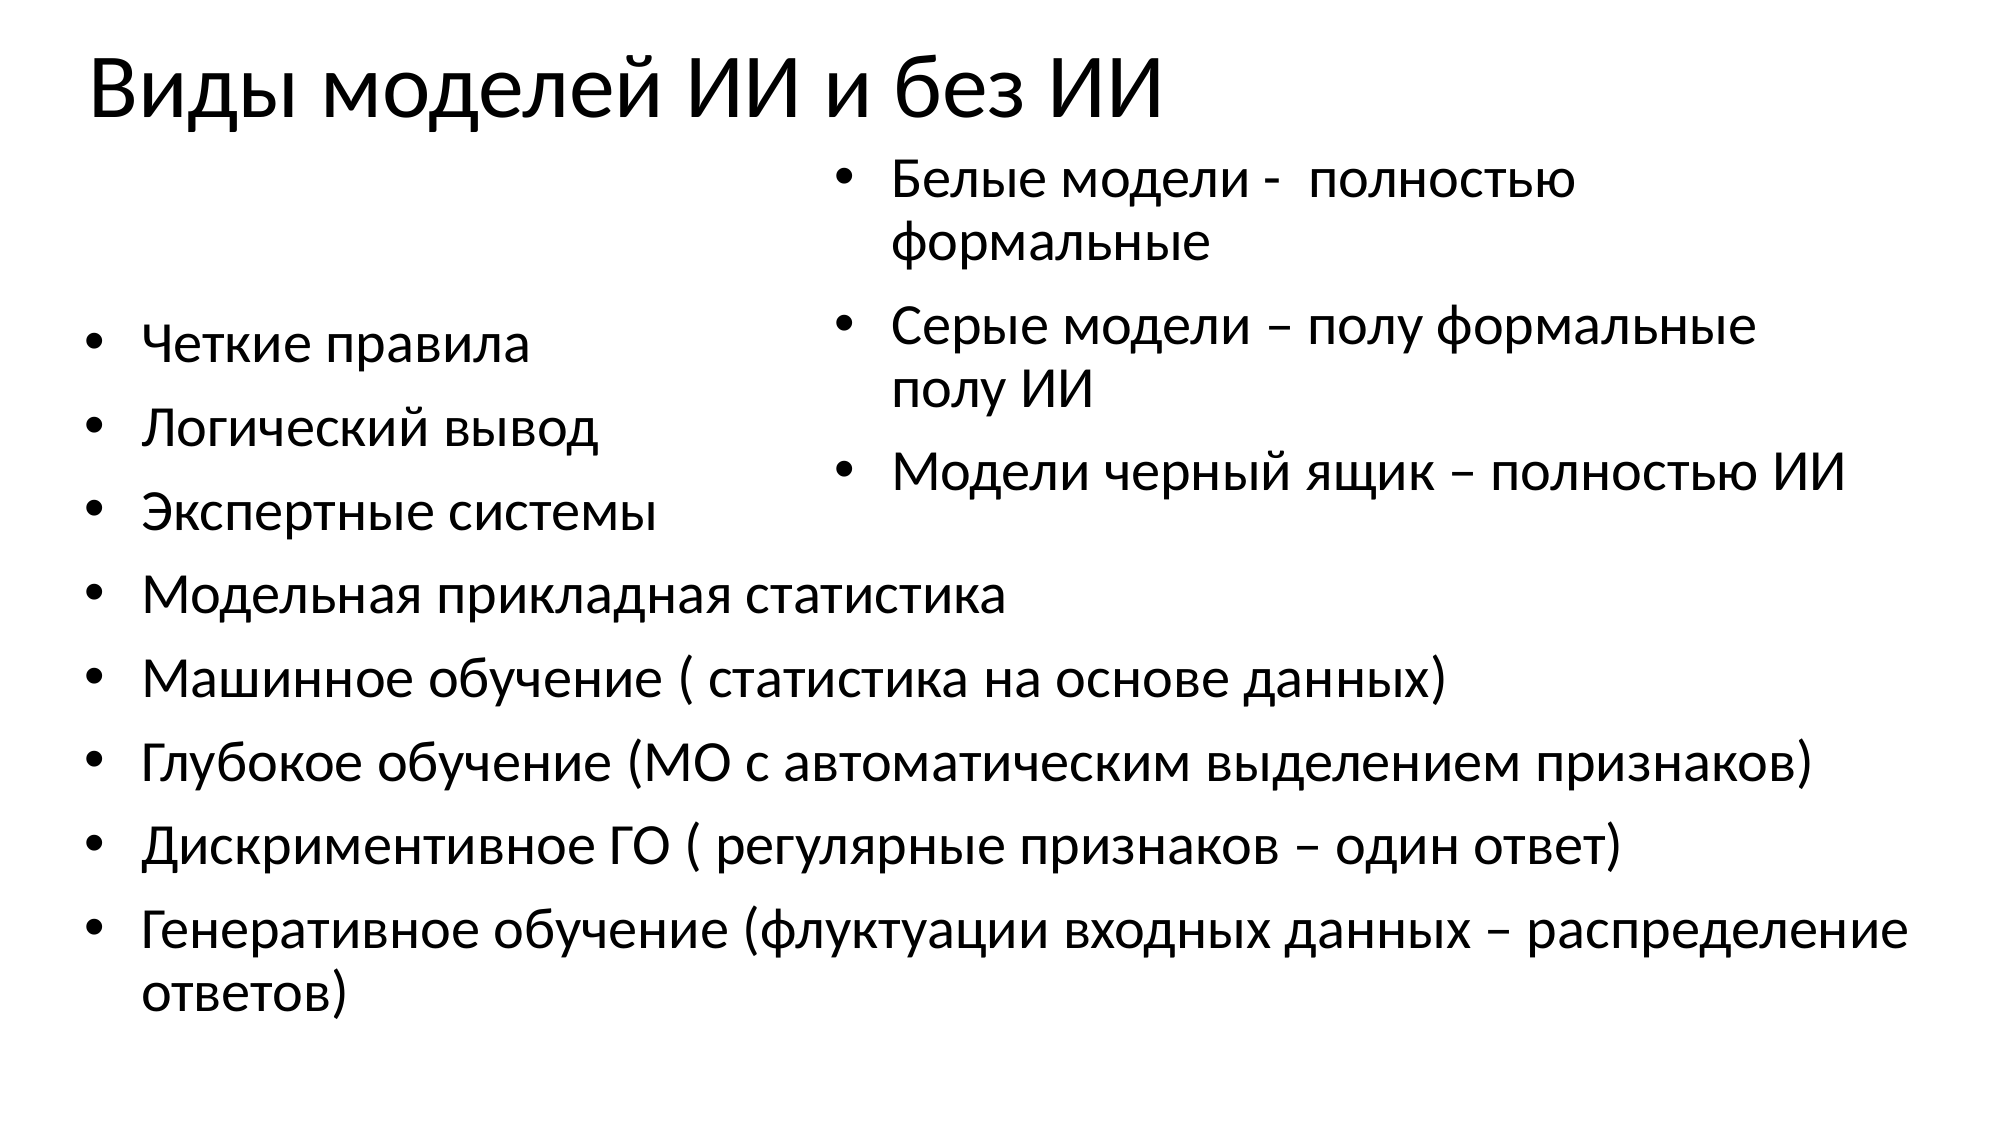

# Виды моделей ИИ и без ИИ
Белые модели -  полностью формальные
Серые модели – полу формальные полу ИИ
Модели черный ящик – полностью ИИ
Четкие правила
Логический вывод
Экспертные системы
Модельная прикладная статистика
Машинное обучение ( статистика на основе данных)
Глубокое обучение (МО с автоматическим выделением признаков)
Дискриментивное ГО ( регулярные признаков – один ответ)
Генеративное обучение (флуктуации входных данных – распределение ответов)